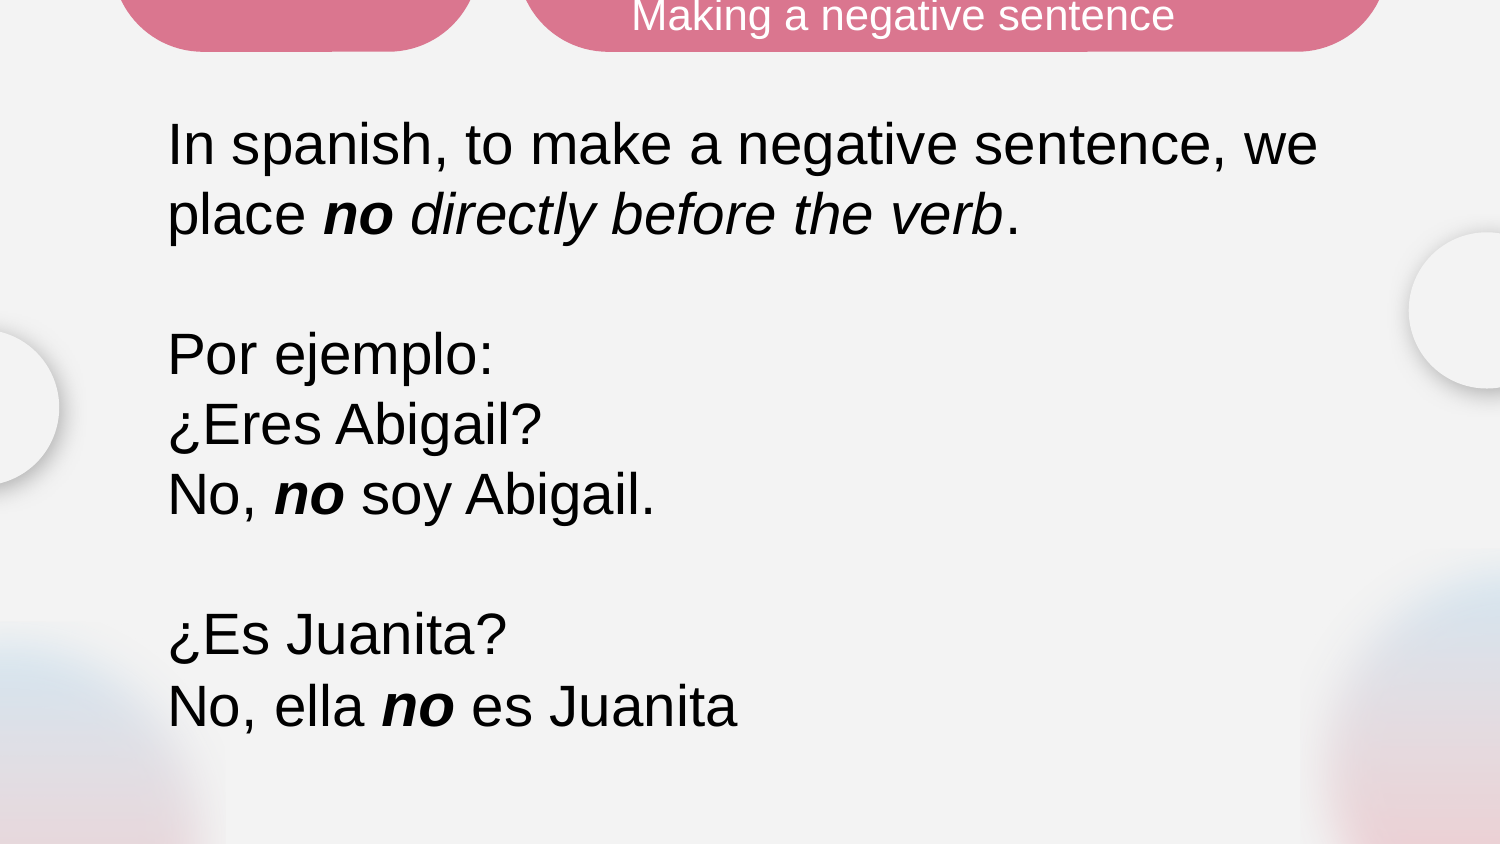

Making a negative sentence
In spanish, to make a negative sentence, we place no directly before the verb.

Por ejemplo:
¿Eres Abigail?
No, no soy Abigail.

¿Es Juanita?
No, ella no es Juanita